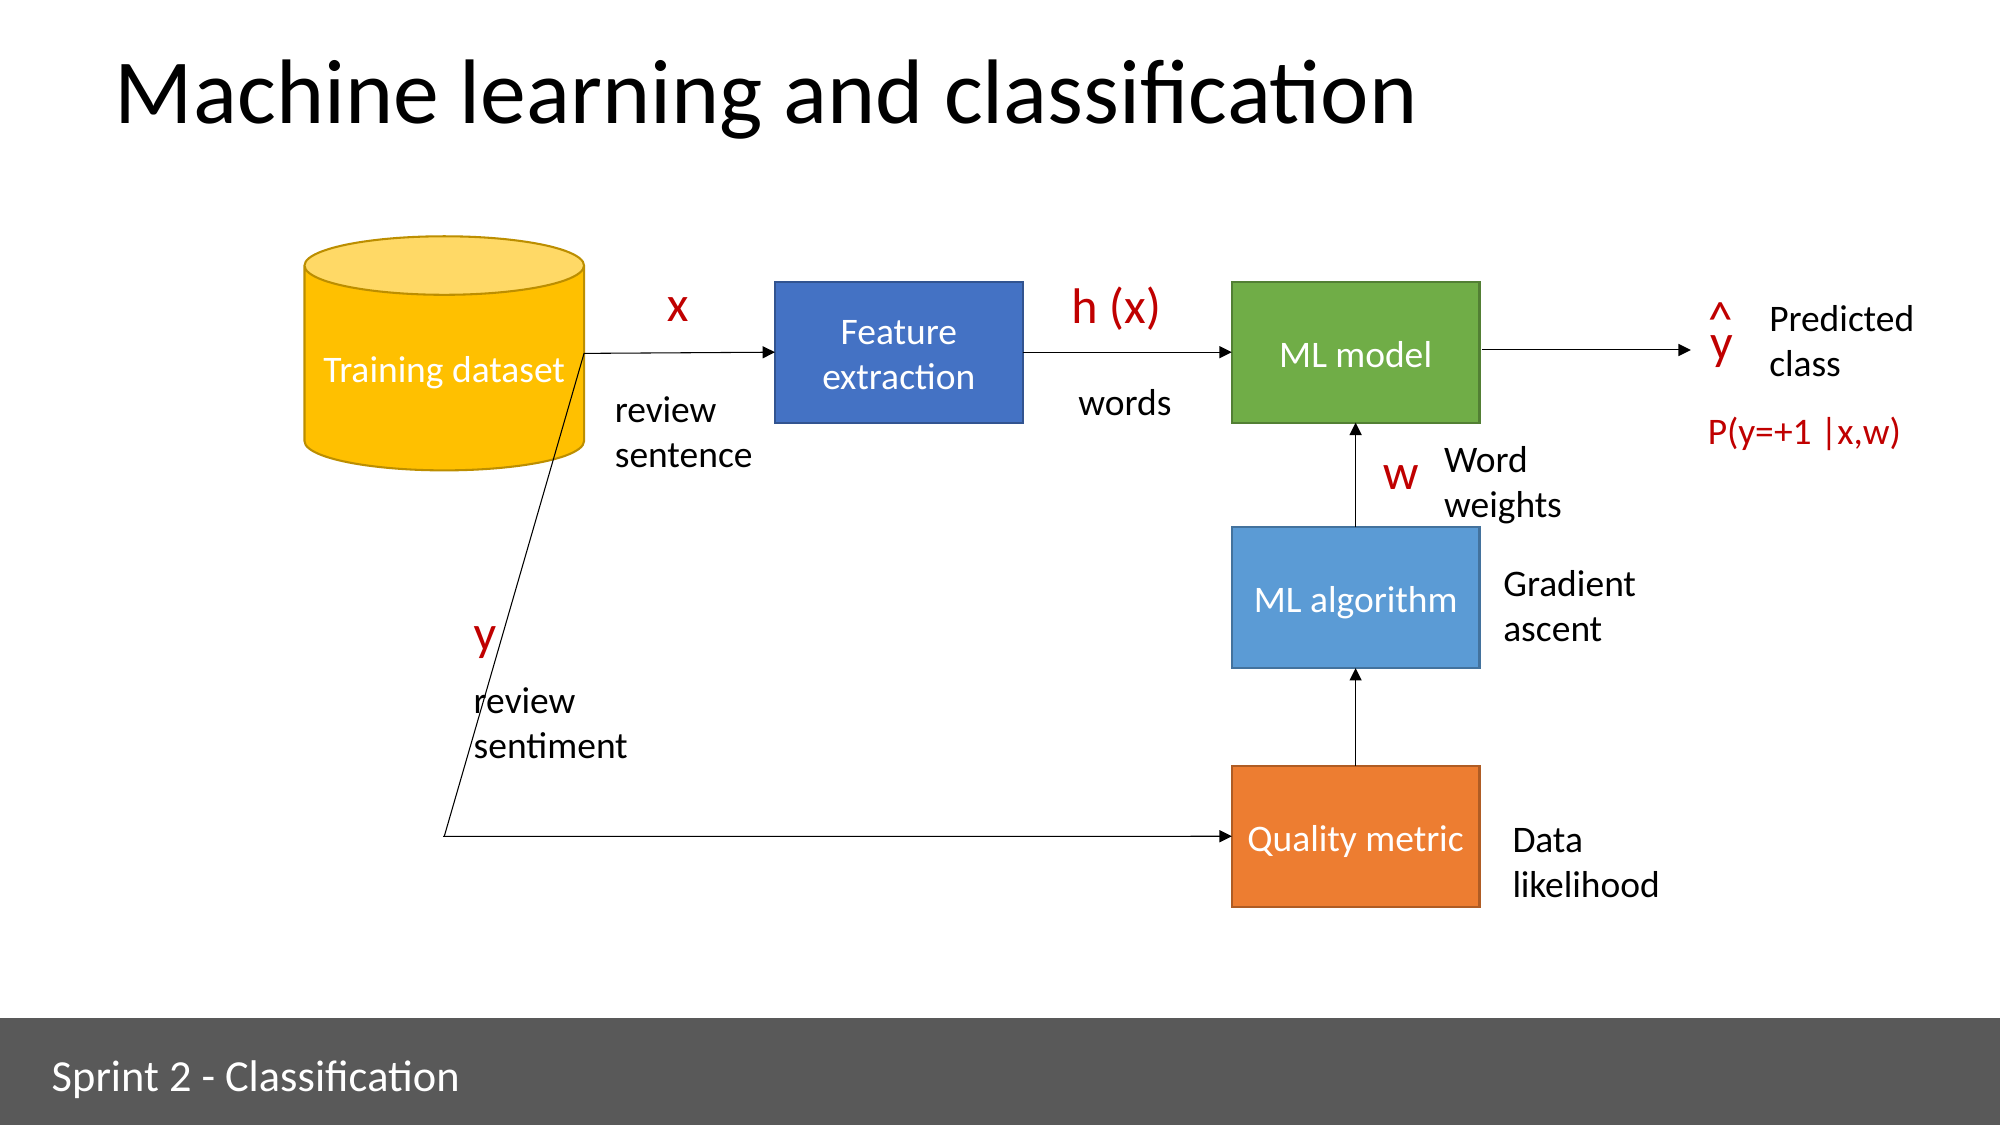

# Machine learning and classification
Training dataset
x
h (x)
^
y
Feature extraction
ML model
Predicted class
words
review
sentence
P(y=+1 |x,w)
Word weights
w
ML algorithm
Gradient ascent
y
review
sentiment
Quality metric
Data likelihood

Sprint 2 - Classification